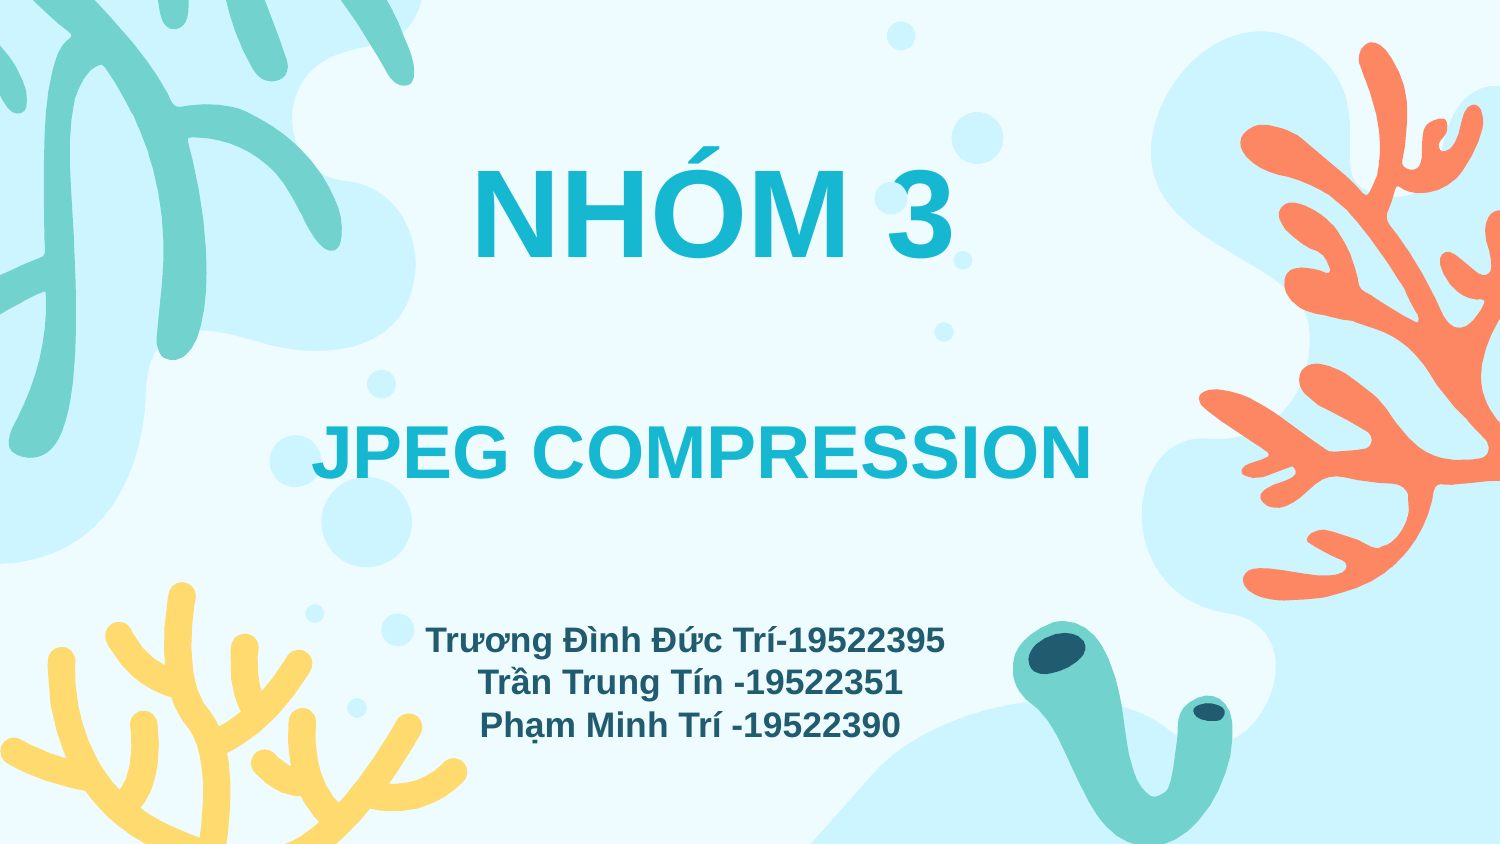

# NHÓM 3

JPEG COMPRESSION
Trương Đình Đức Trí-19522395
Trần Trung Tín -19522351
Phạm Minh Trí -19522390